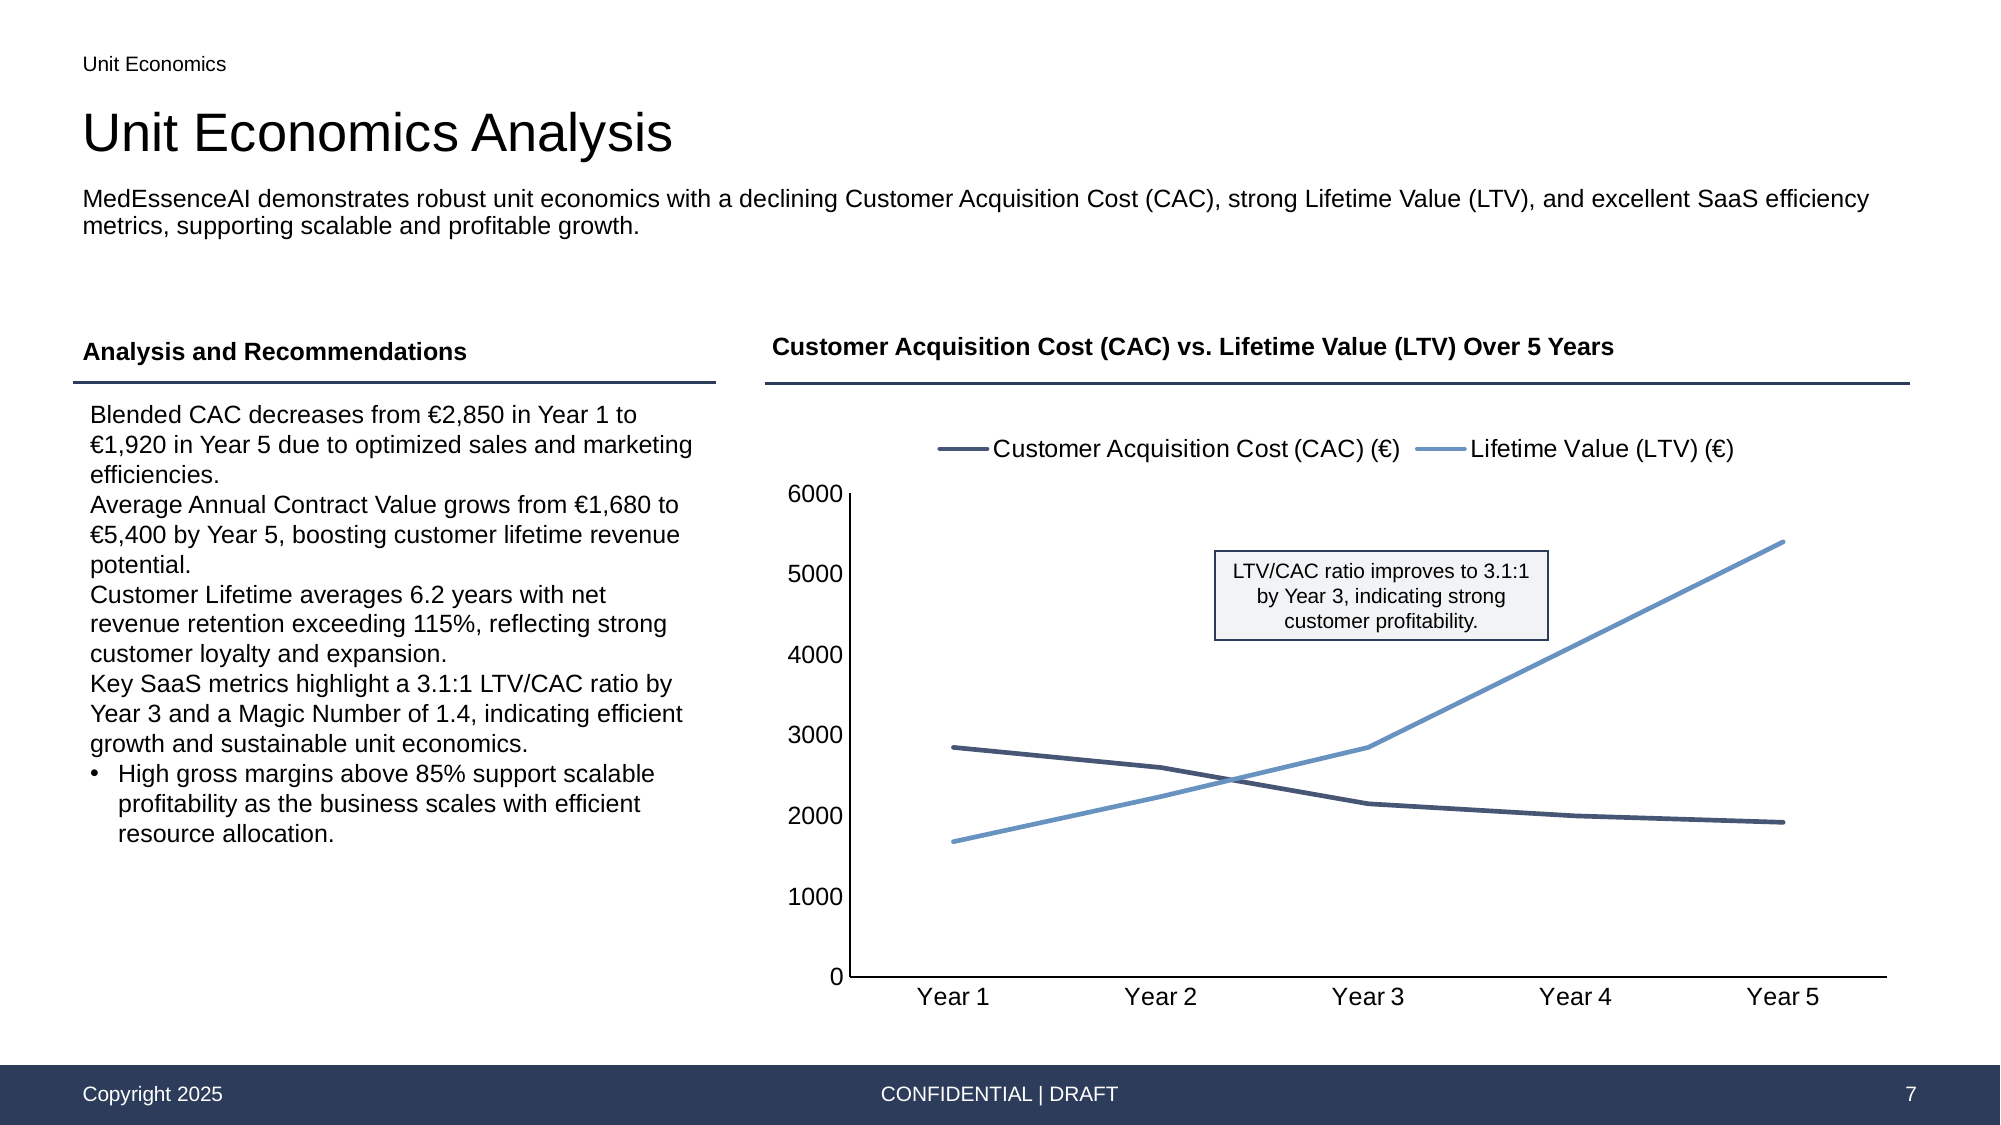

Unit Economics
# Unit Economics Analysis
MedEssenceAI demonstrates robust unit economics with a declining Customer Acquisition Cost (CAC), strong Lifetime Value (LTV), and excellent SaaS efficiency metrics, supporting scalable and profitable growth.
Customer Acquisition Cost (CAC) vs. Lifetime Value (LTV) Over 5 Years
Analysis and Recommendations
Blended CAC decreases from €2,850 in Year 1 to €1,920 in Year 5 due to optimized sales and marketing efficiencies.
Average Annual Contract Value grows from €1,680 to €5,400 by Year 5, boosting customer lifetime revenue potential.
Customer Lifetime averages 6.2 years with net revenue retention exceeding 115%, reflecting strong customer loyalty and expansion.
Key SaaS metrics highlight a 3.1:1 LTV/CAC ratio by Year 3 and a Magic Number of 1.4, indicating efficient growth and sustainable unit economics.
High gross margins above 85% support scalable profitability as the business scales with efficient resource allocation.

### Chart

| Category |  |  |
|---|---|---|
| Year 1 | 2850.0 | 1680.0 |
| Year 2 | 2600.0 | 2240.0 |
| Year 3 | 2150.0 | 2850.0 |
| Year 4 | 2000.0 | 4120.0 |
| Year 5 | 1920.0 | 5400.0 |
LTV/CAC ratio improves to 3.1:1 by Year 3, indicating strong customer profitability.
CONFIDENTIAL | DRAFT
7